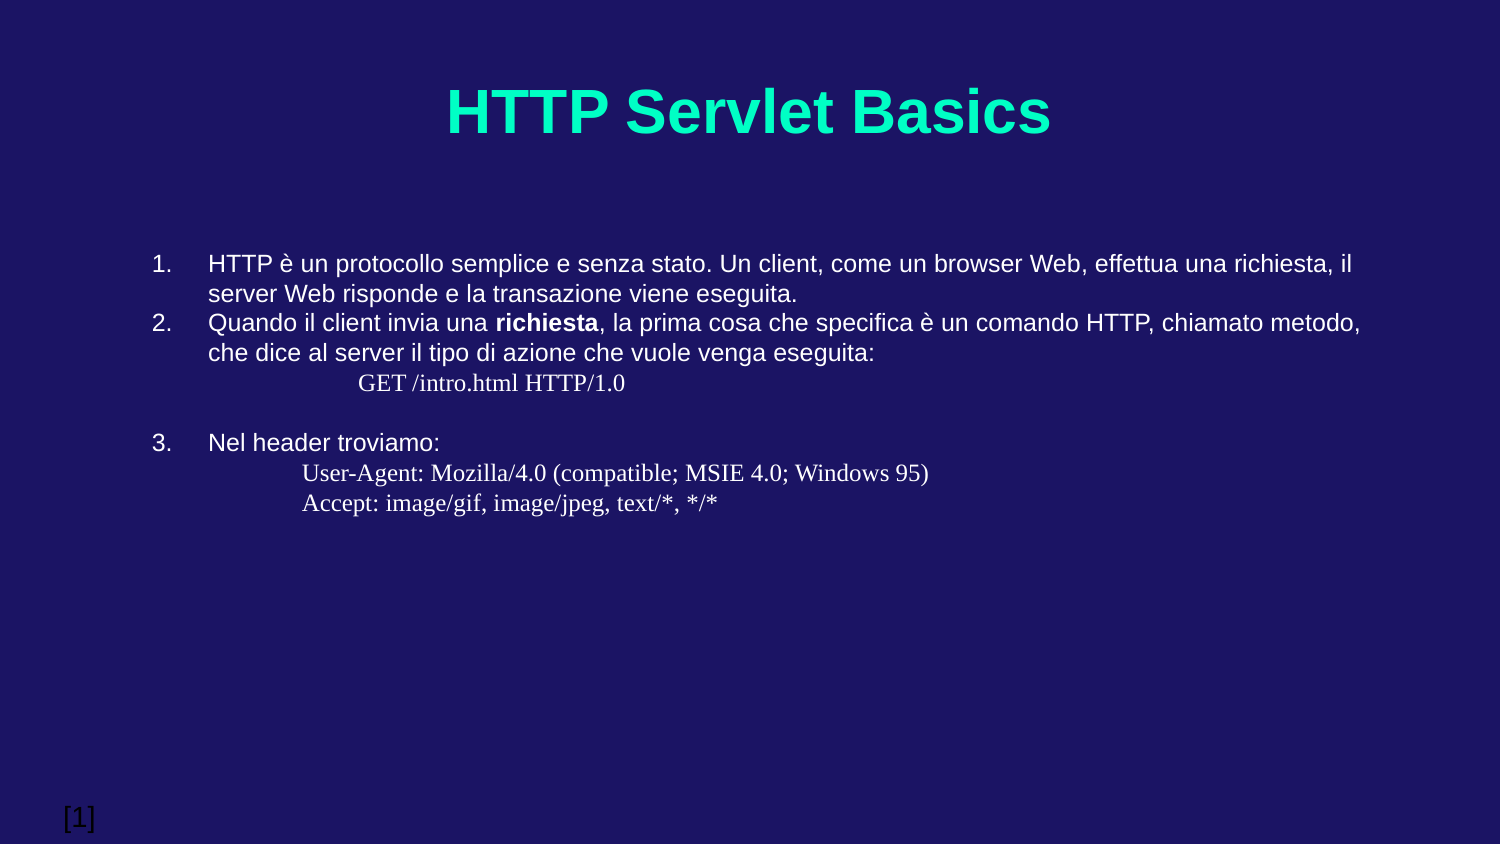

# HTTP Servlet Basics
HTTP è un protocollo semplice e senza stato. Un client, come un browser Web, effettua una richiesta, il server Web risponde e la transazione viene eseguita.
Quando il client invia una richiesta, la prima cosa che specifica è un comando HTTP, chiamato metodo, che dice al server il tipo di azione che vuole venga eseguita:
	GET /intro.html HTTP/1.0

Nel header troviamo:
	User-Agent: Mozilla/4.0 (compatible; MSIE 4.0; Windows 95)
	Accept: image/gif, image/jpeg, text/*, */*
[1]